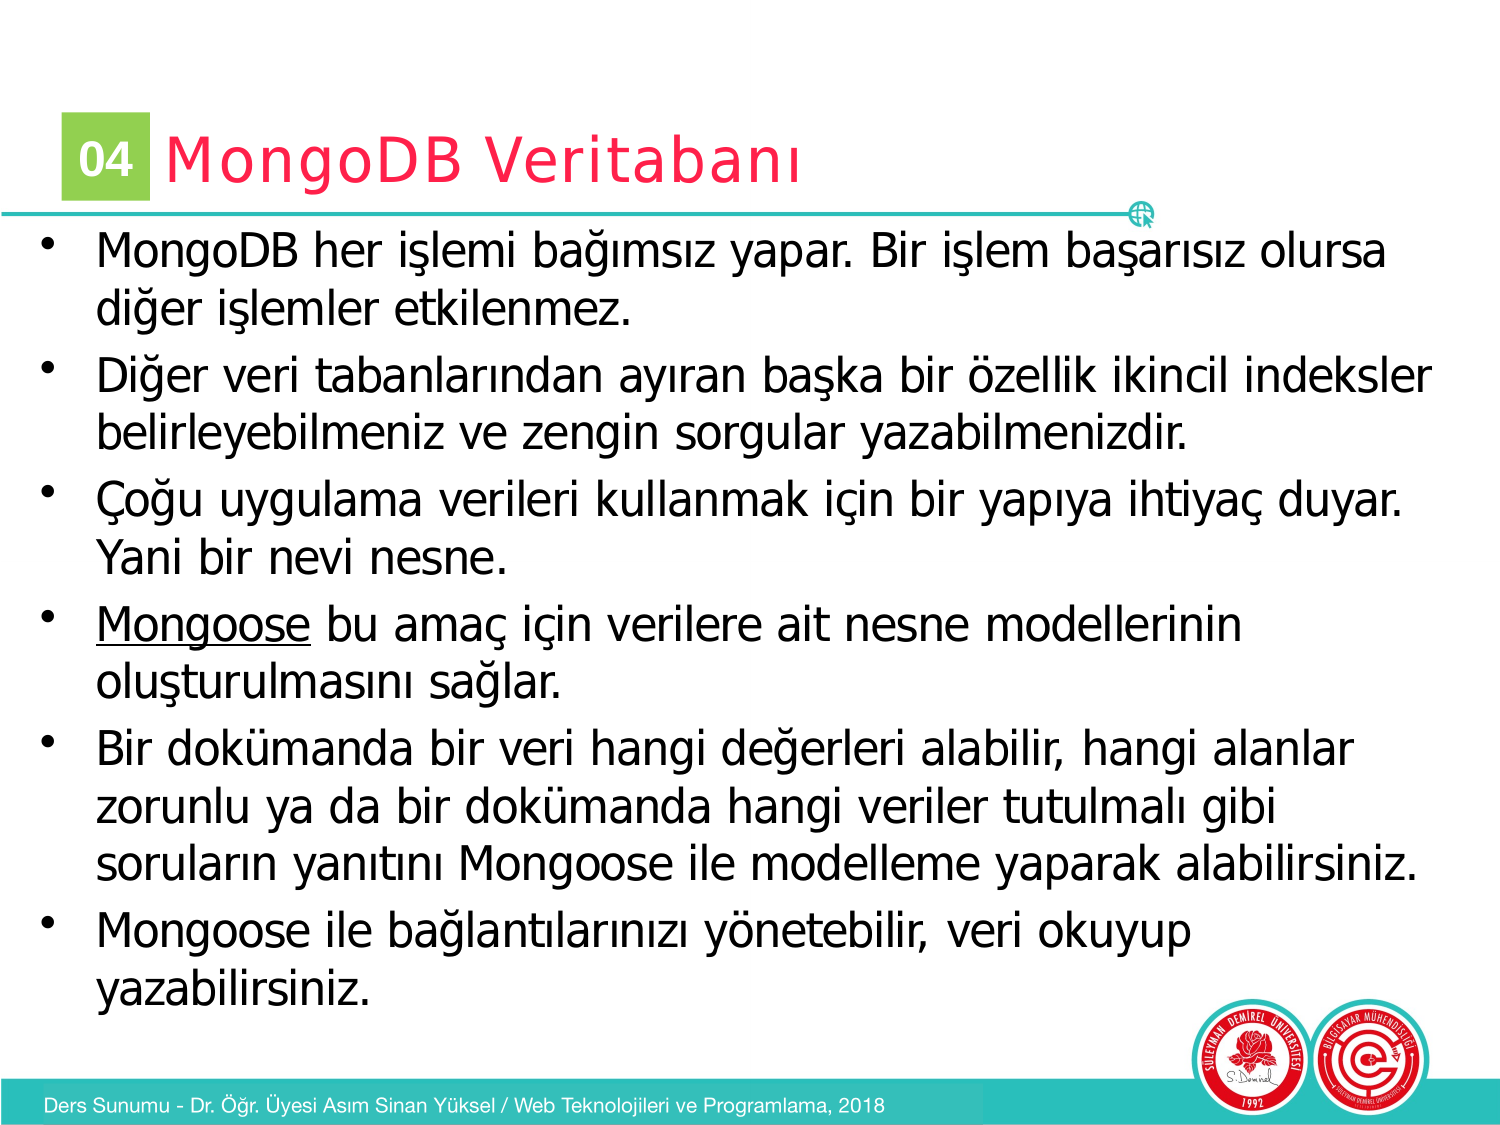

04
# MongoDB Veritabanı
MongoDB her işlemi bağımsız yapar. Bir işlem başarısız olursa diğer işlemler etkilenmez.
Diğer veri tabanlarından ayıran başka bir özellik ikincil indeksler belirleyebilmeniz ve zengin sorgular yazabilmenizdir.
Çoğu uygulama verileri kullanmak için bir yapıya ihtiyaç duyar. Yani bir nevi nesne.
Mongoose bu amaç için verilere ait nesne modellerinin oluşturulmasını sağlar.
Bir dokümanda bir veri hangi değerleri alabilir, hangi alanlar zorunlu ya da bir dokümanda hangi veriler tutulmalı gibi soruların yanıtını Mongoose ile modelleme yaparak alabilirsiniz.
Mongoose ile bağlantılarınızı yönetebilir, veri okuyup yazabilirsiniz.